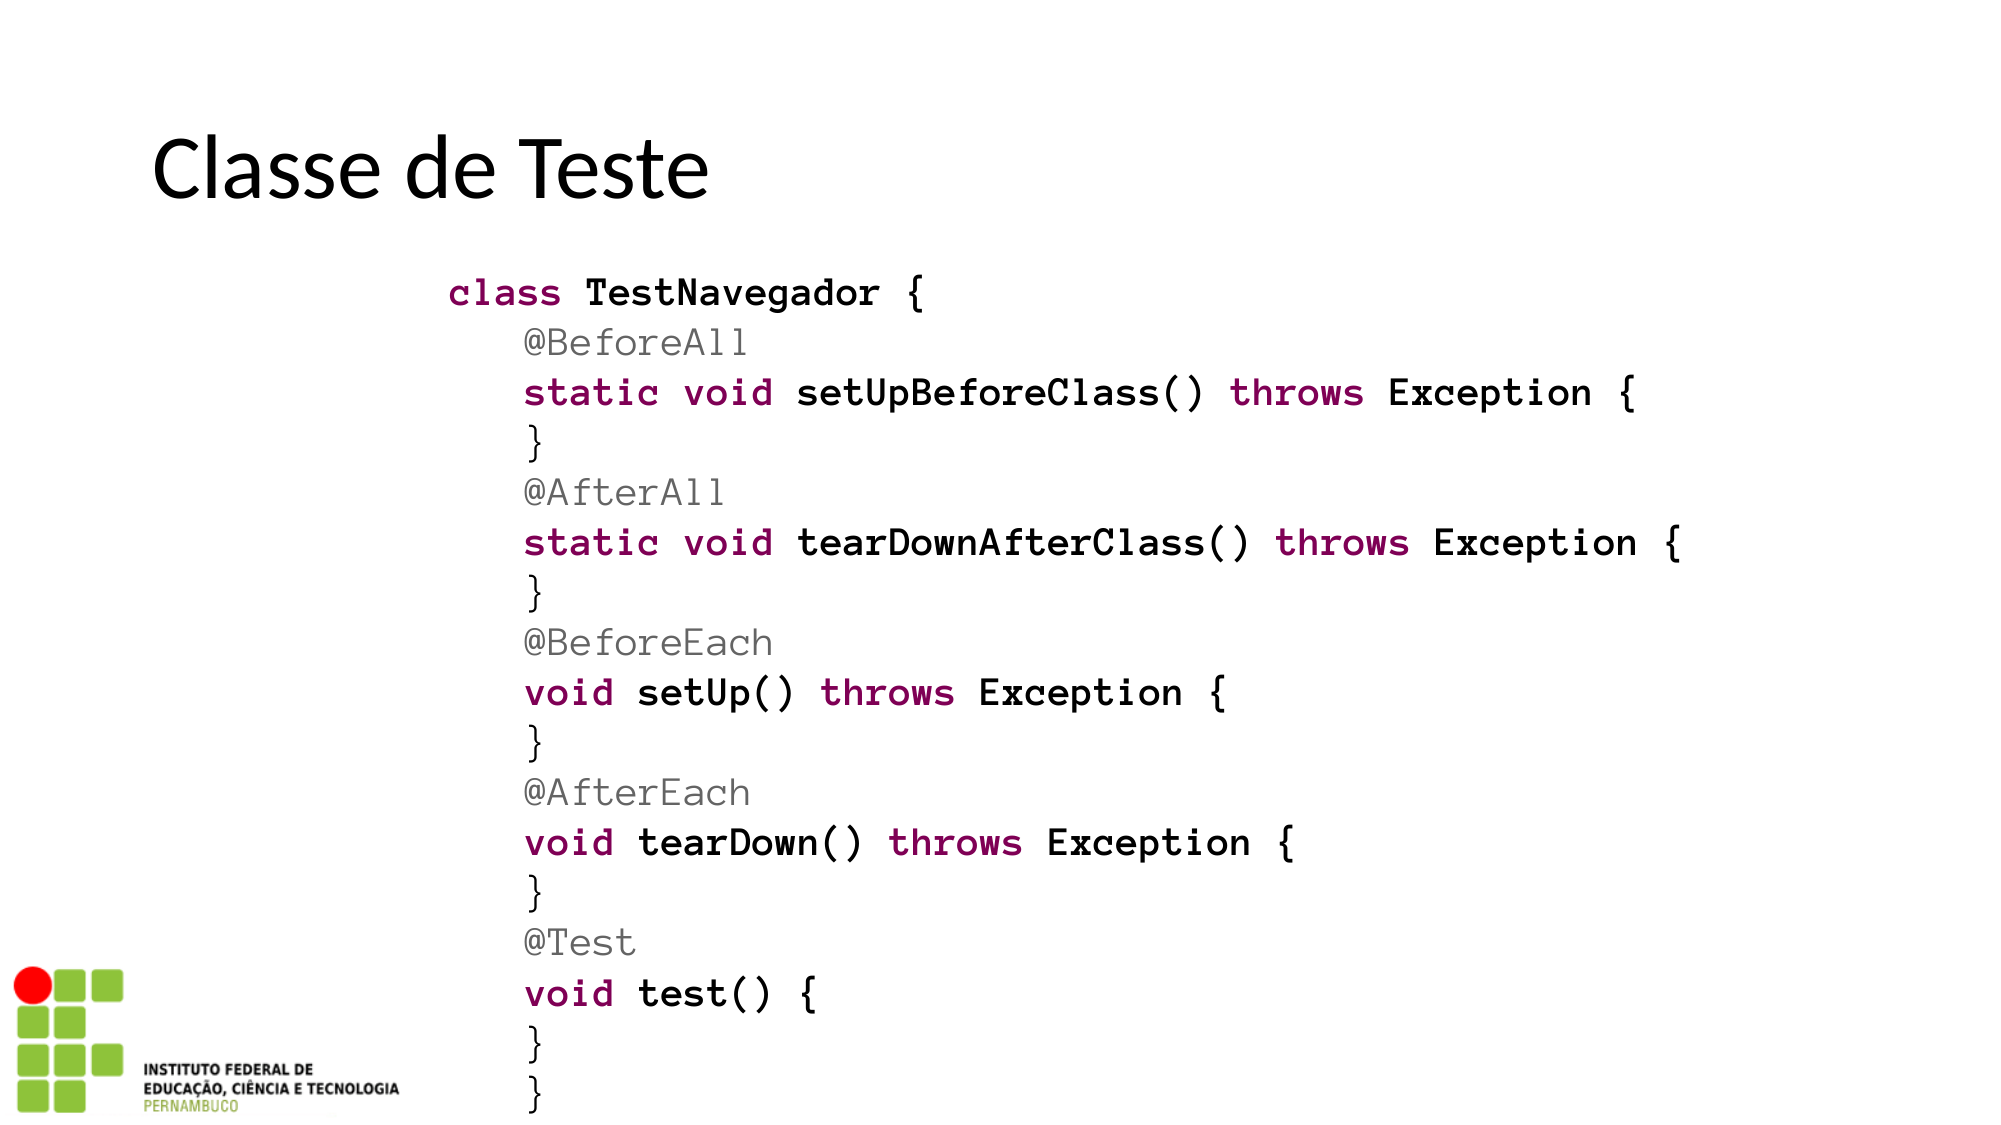

Classe de Teste
class TestNavegador {
@BeforeAll
static void setUpBeforeClass() throws Exception {
}
@AfterAll
static void tearDownAfterClass() throws Exception {
}
@BeforeEach
void setUp() throws Exception {
}
@AfterEach
void tearDown() throws Exception {
}
@Test
void test() {
}
}